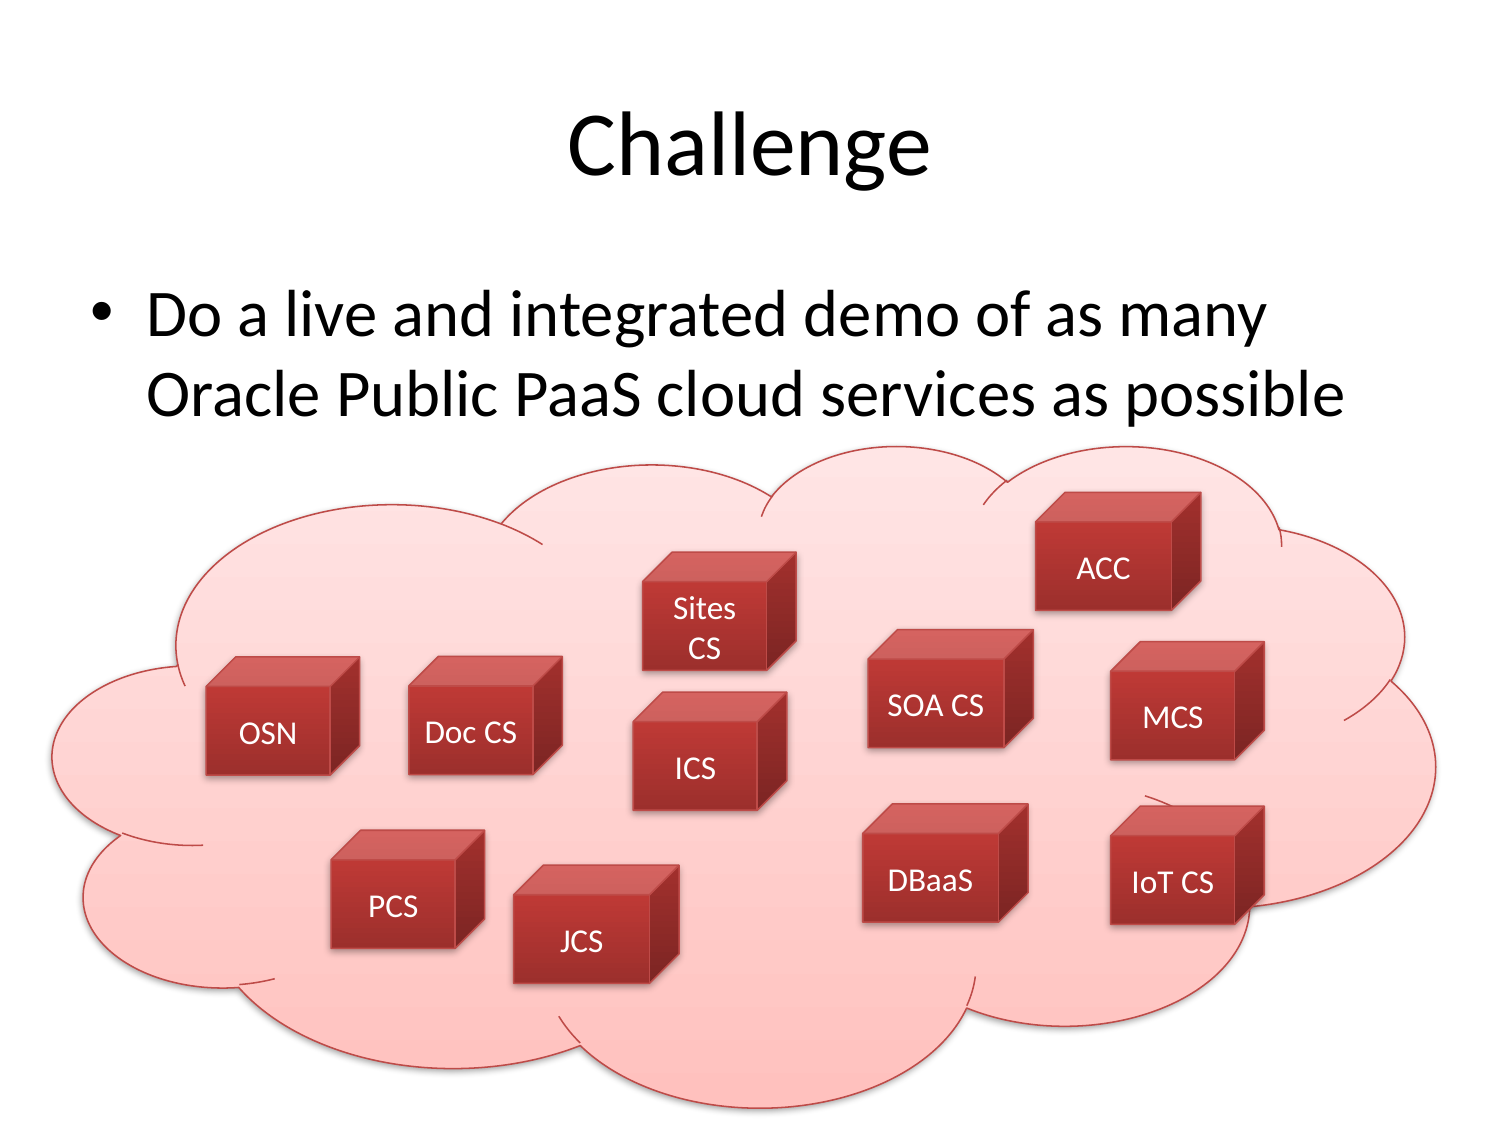

# Challenge
Do a live and integrated demo of as many Oracle Public PaaS cloud services as possible

ACC
Sites CS
SOA CS
MCS
Doc CS
OSN
ICS
DBaaS
IoT CS
PCS
JCS